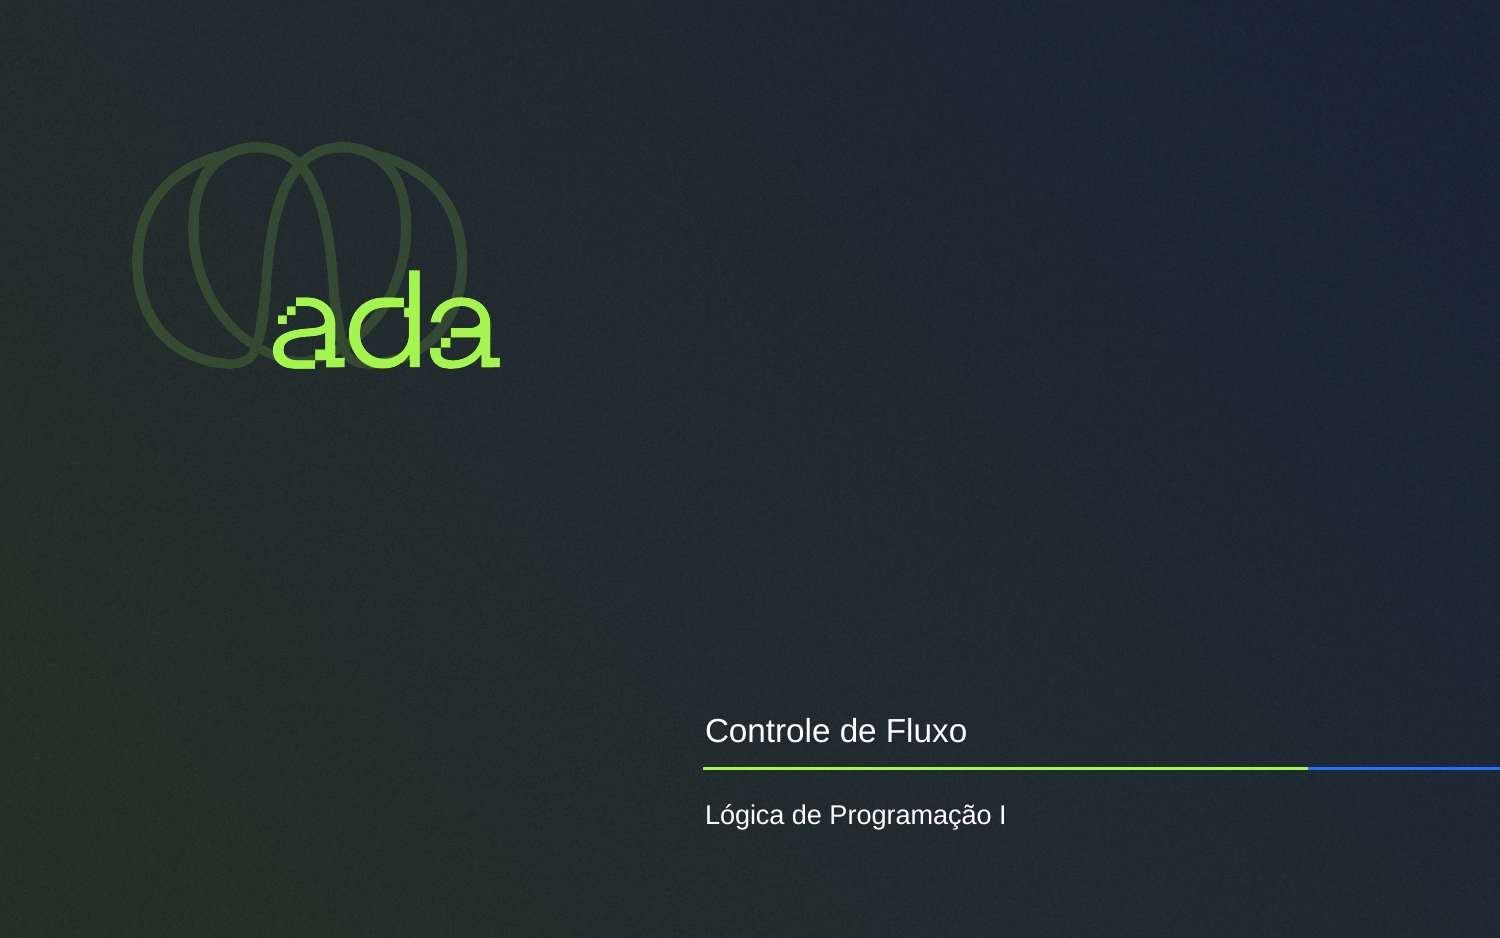

Controle de Fluxo
Lógica de Programação I